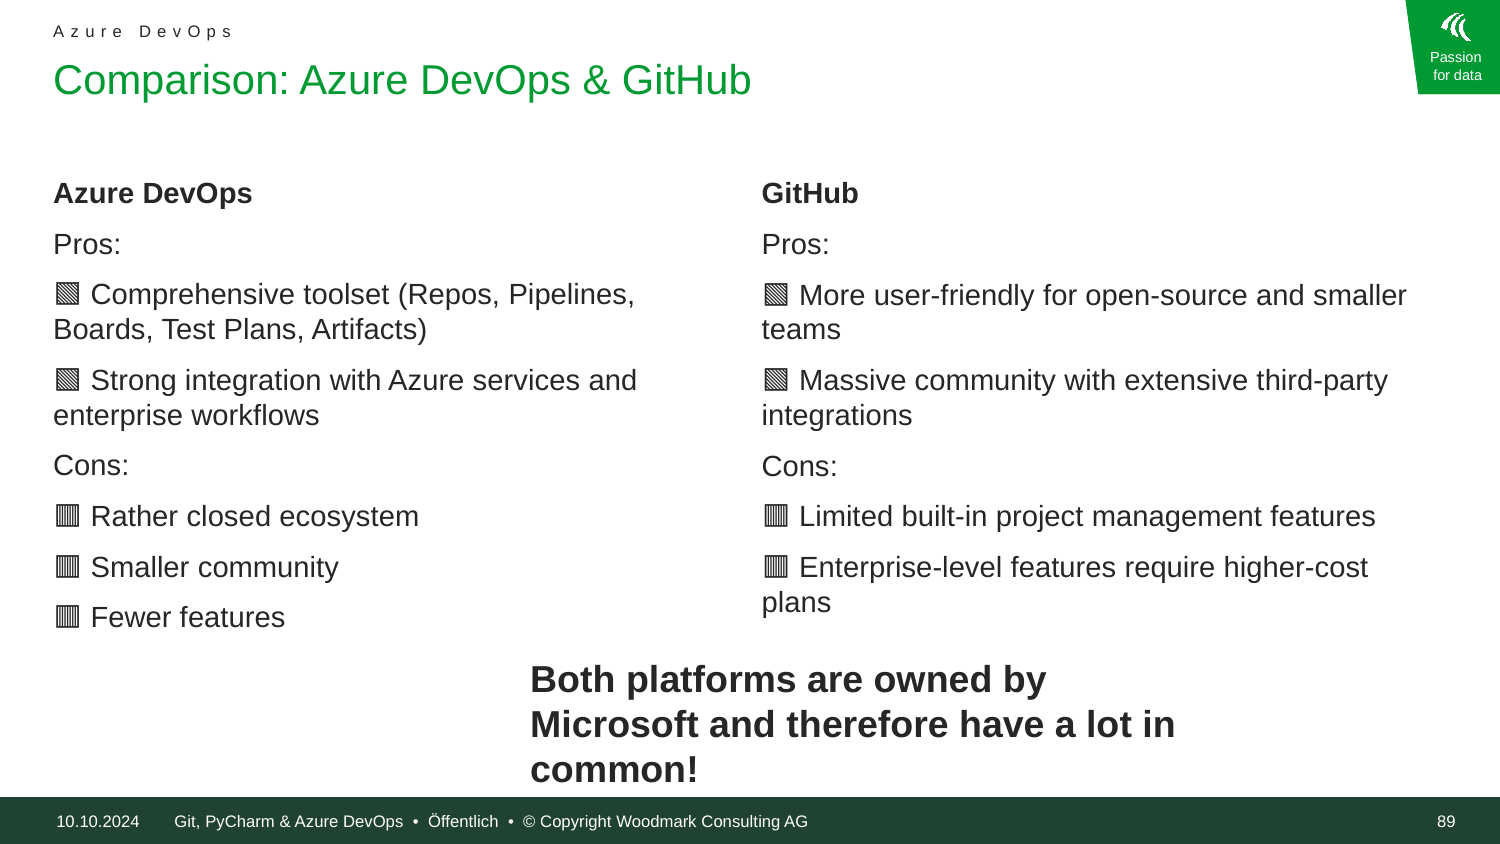

Azure DevOps
# Comparison: Azure DevOps & GitHub
Azure DevOps
Pros:
🟩 Comprehensive toolset (Repos, Pipelines, Boards, Test Plans, Artifacts)
🟩 Strong integration with Azure services and enterprise workflows
Cons:
🟥 Rather closed ecosystem
🟥 Smaller community
🟥 Fewer features
GitHub
Pros:
🟩 More user-friendly for open-source and smaller teams
🟩 Massive community with extensive third-party integrations
Cons:
🟥 Limited built-in project management features
🟥 Enterprise-level features require higher-cost plans

Both platforms are owned by Microsoft and therefore have a lot in common!

10.10.2024
Git, PyCharm & Azure DevOps  •  Öffentlich  •  © Copyright Woodmark Consulting AG
89